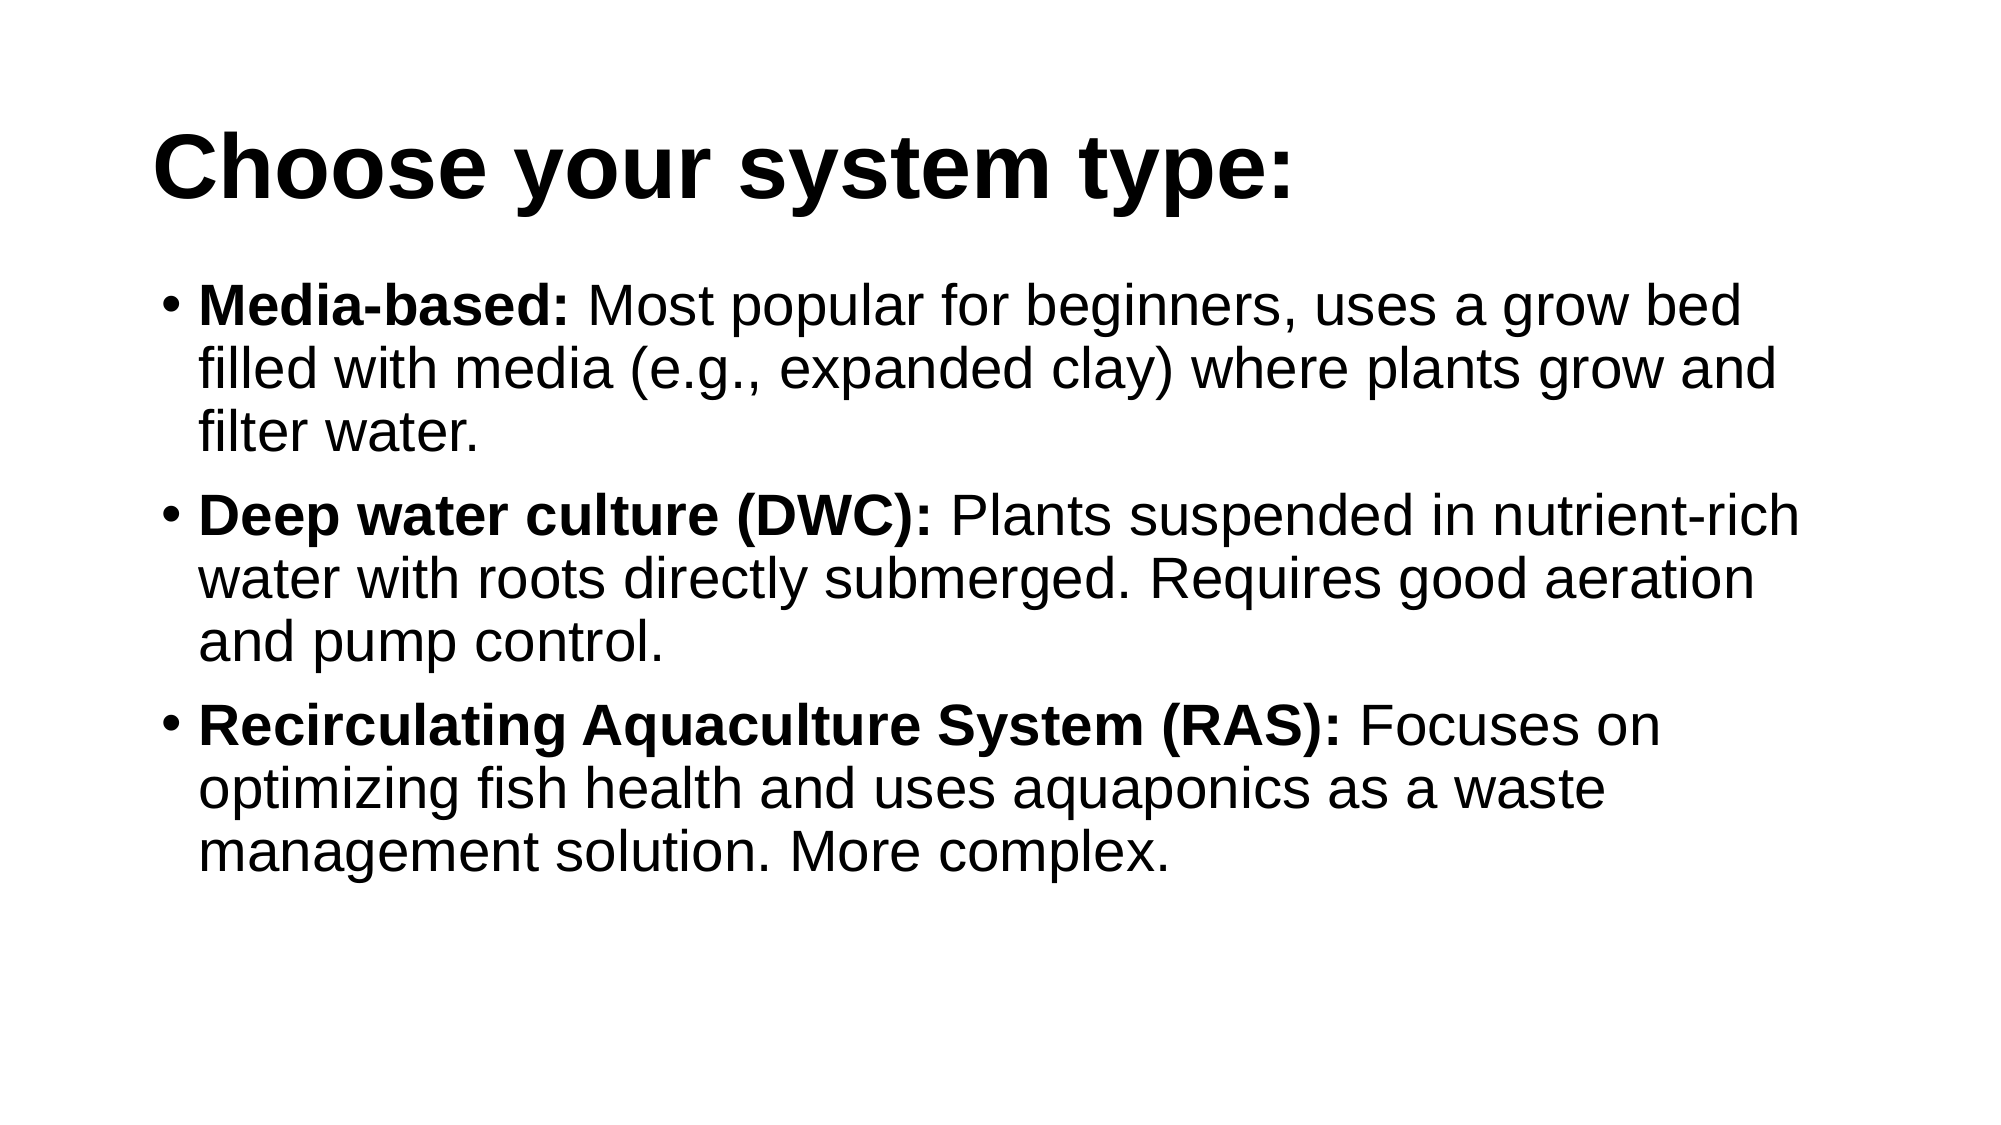

# Choose your system type:
Media-based: Most popular for beginners, uses a grow bed filled with media (e.g., expanded clay) where plants grow and filter water.
Deep water culture (DWC): Plants suspended in nutrient-rich water with roots directly submerged. Requires good aeration and pump control.
Recirculating Aquaculture System (RAS): Focuses on optimizing fish health and uses aquaponics as a waste management solution. More complex.